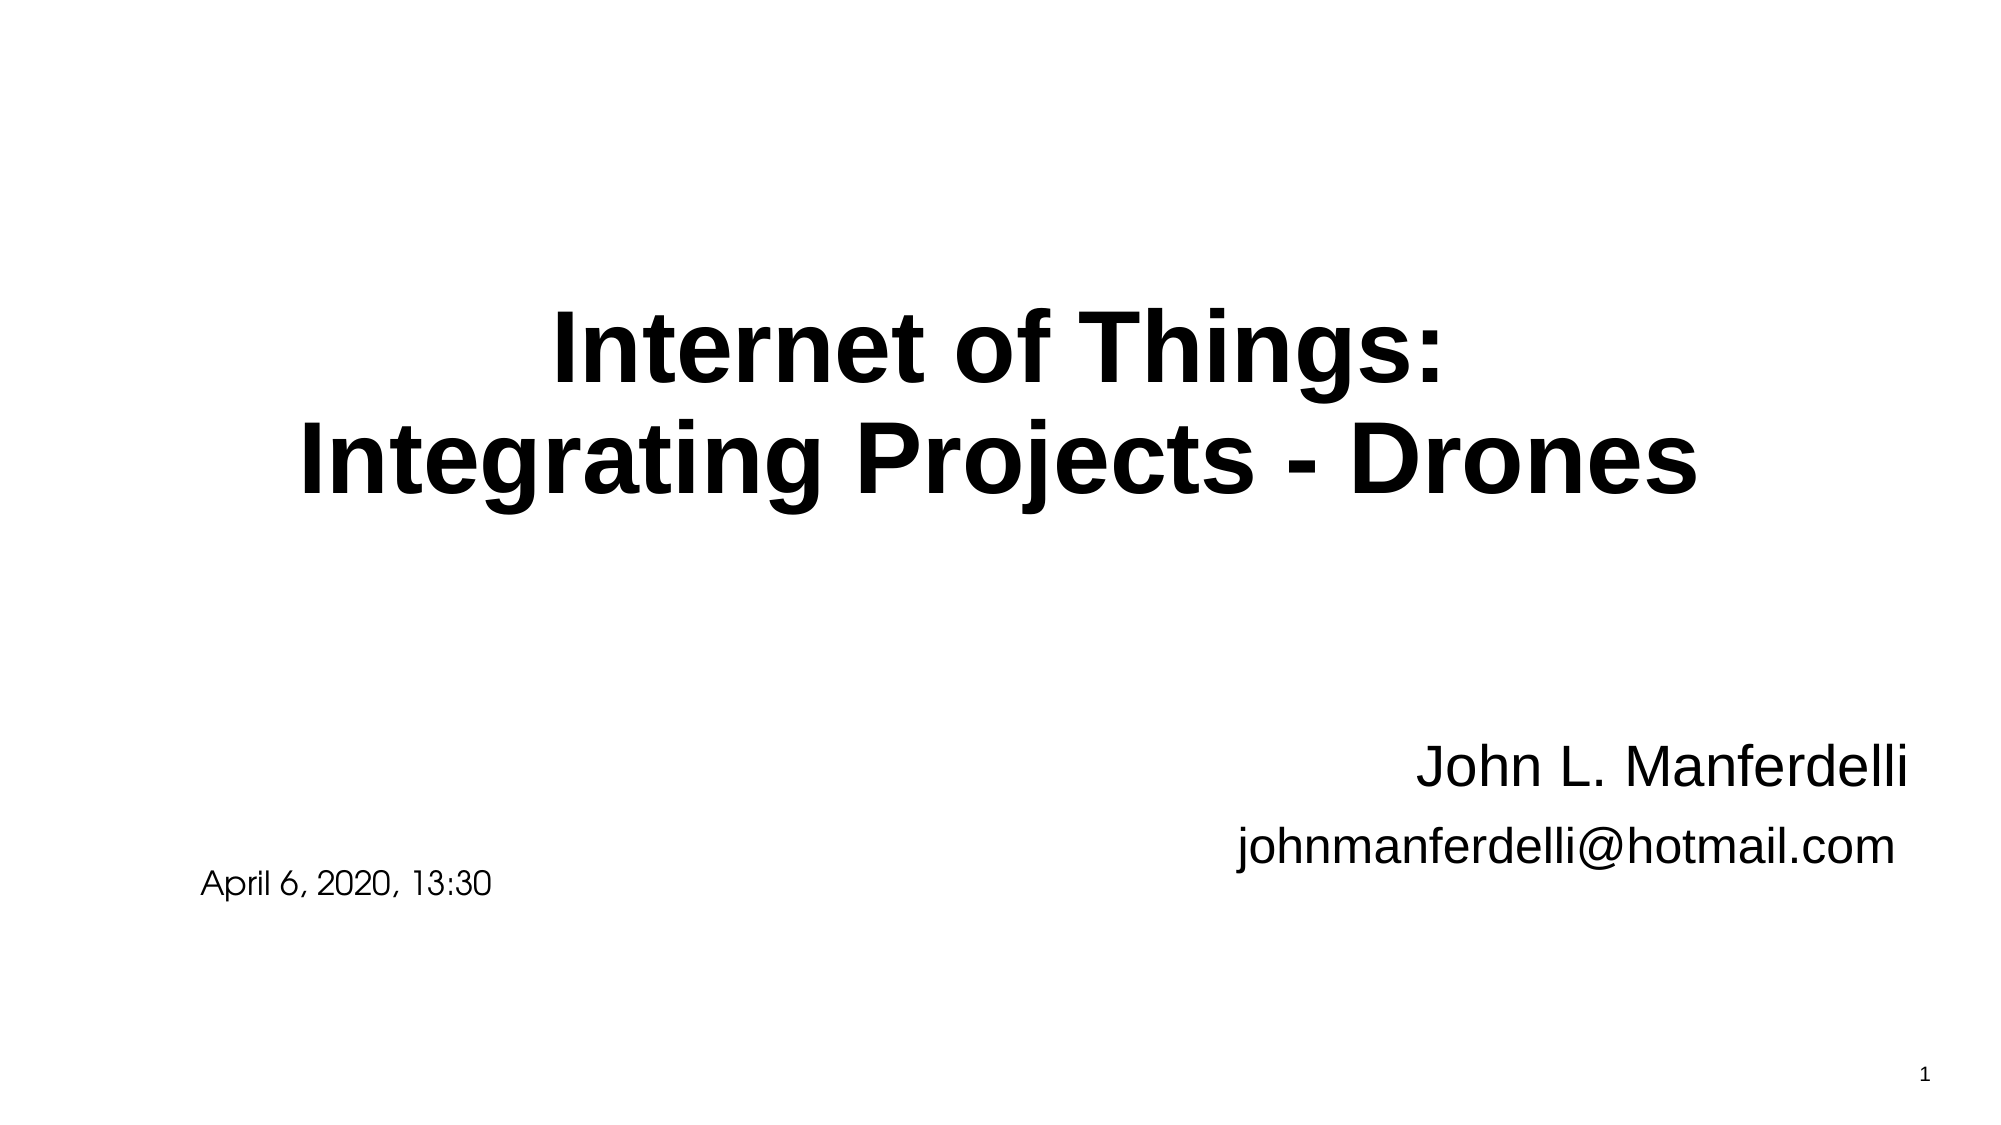

# Internet of Things: Integrating Projects - Drones
John L. Manferdelli
johnmanferdelli@hotmail.com

April 6, 2020, 13:30
1